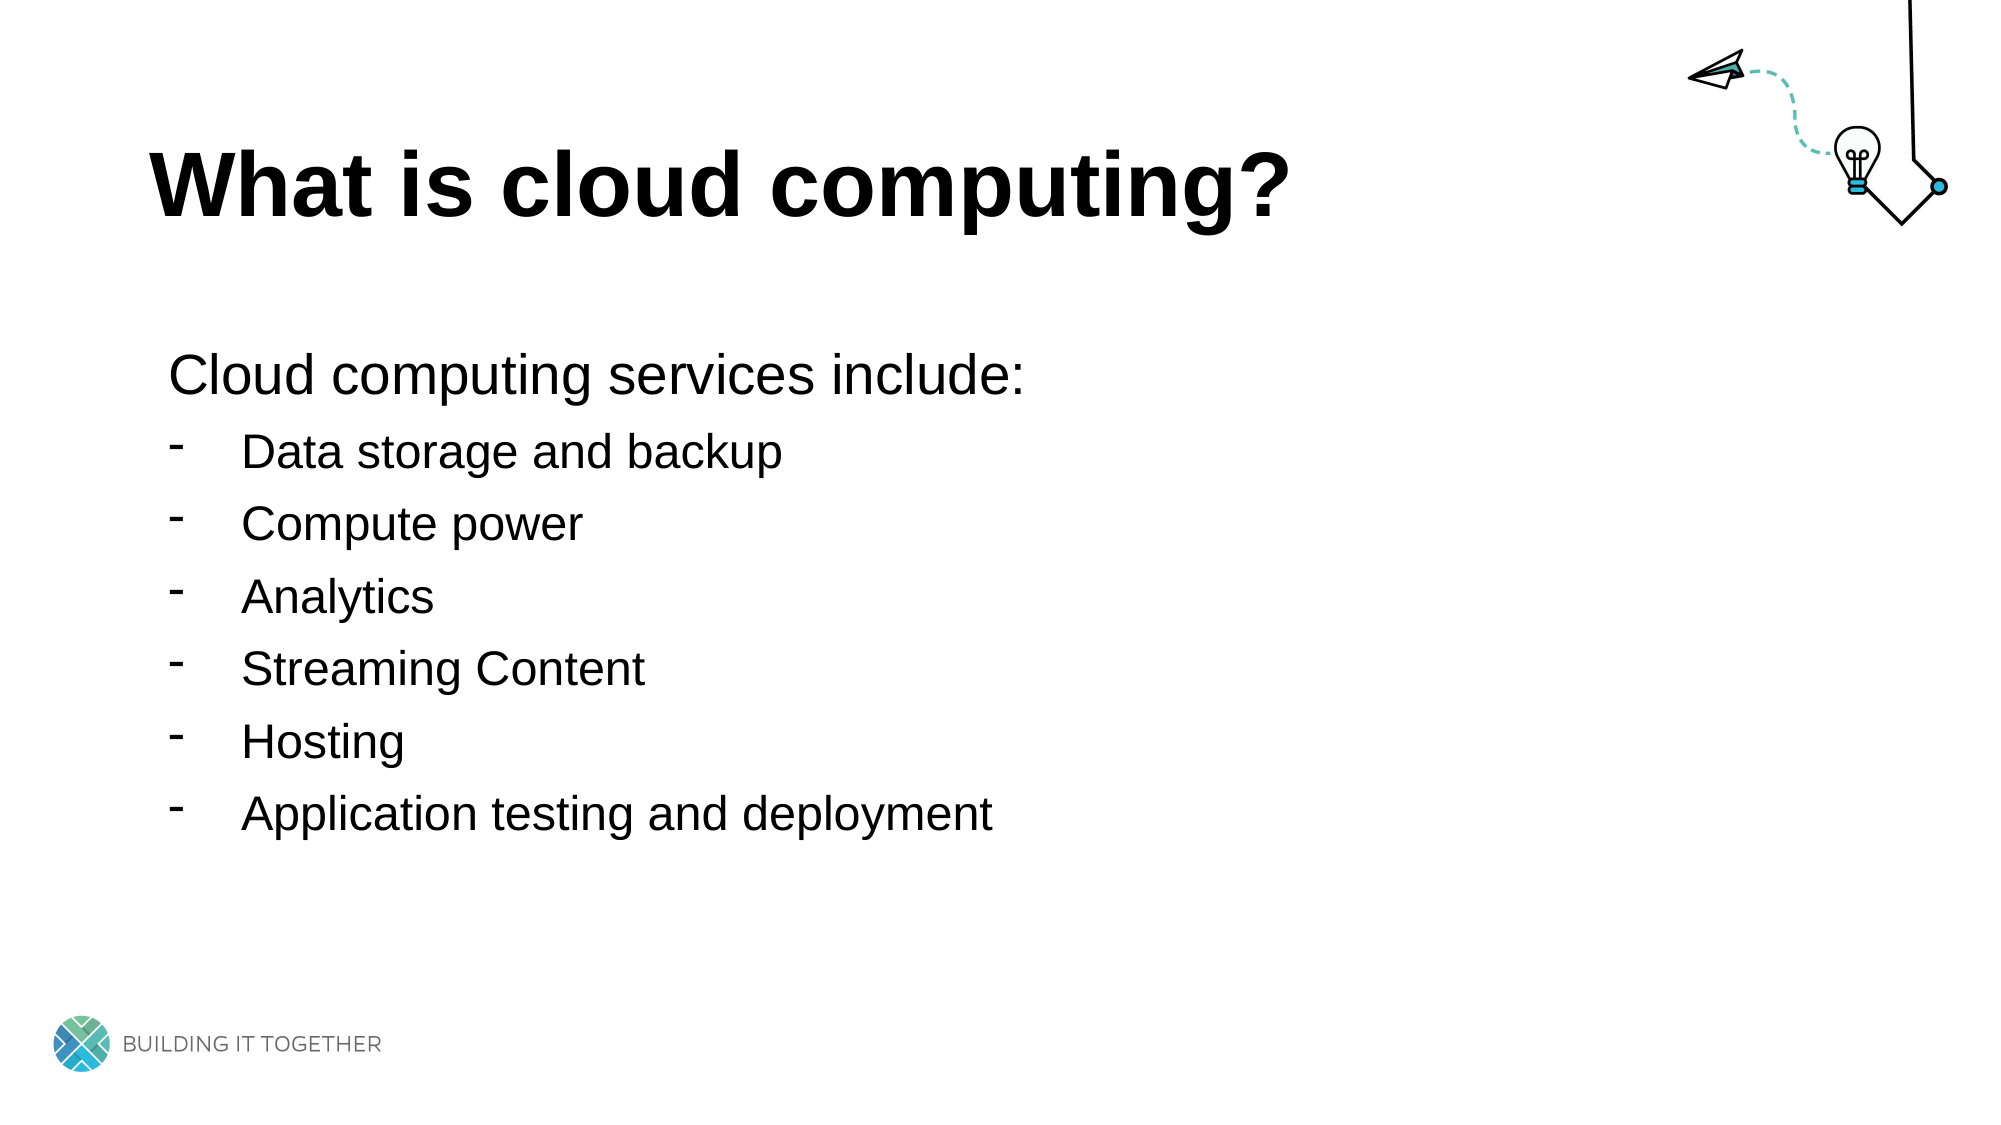

# What is cloud computing?
Cloud computing services include:
Data storage and backup
Compute power
Analytics
Streaming Content
Hosting
Application testing and deployment